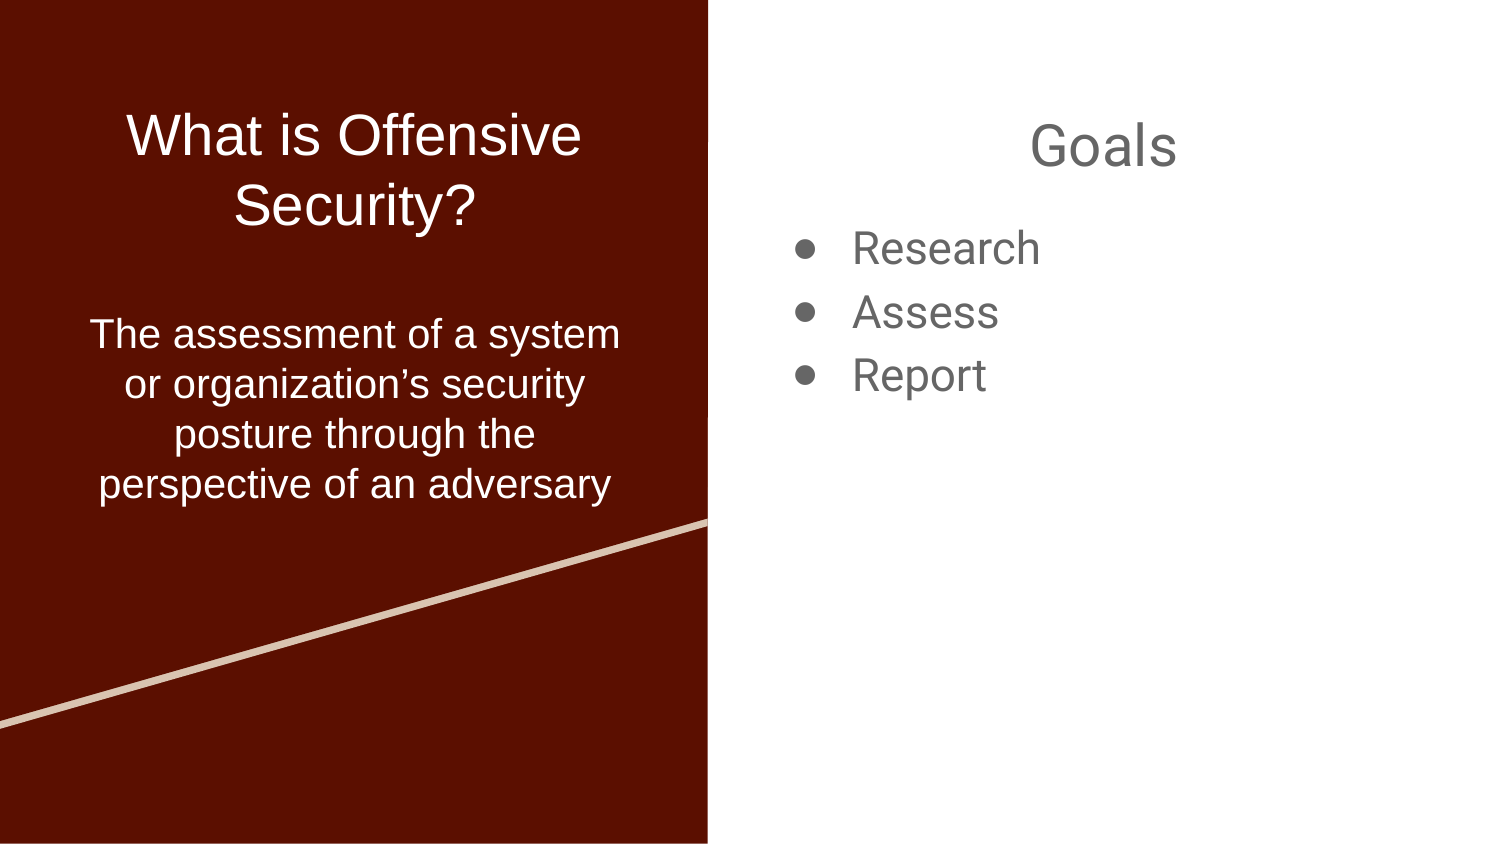

# What is Offensive Security?

The assessment of a system or organization’s security posture through the perspective of an adversary
Goals
Research
Assess
Report